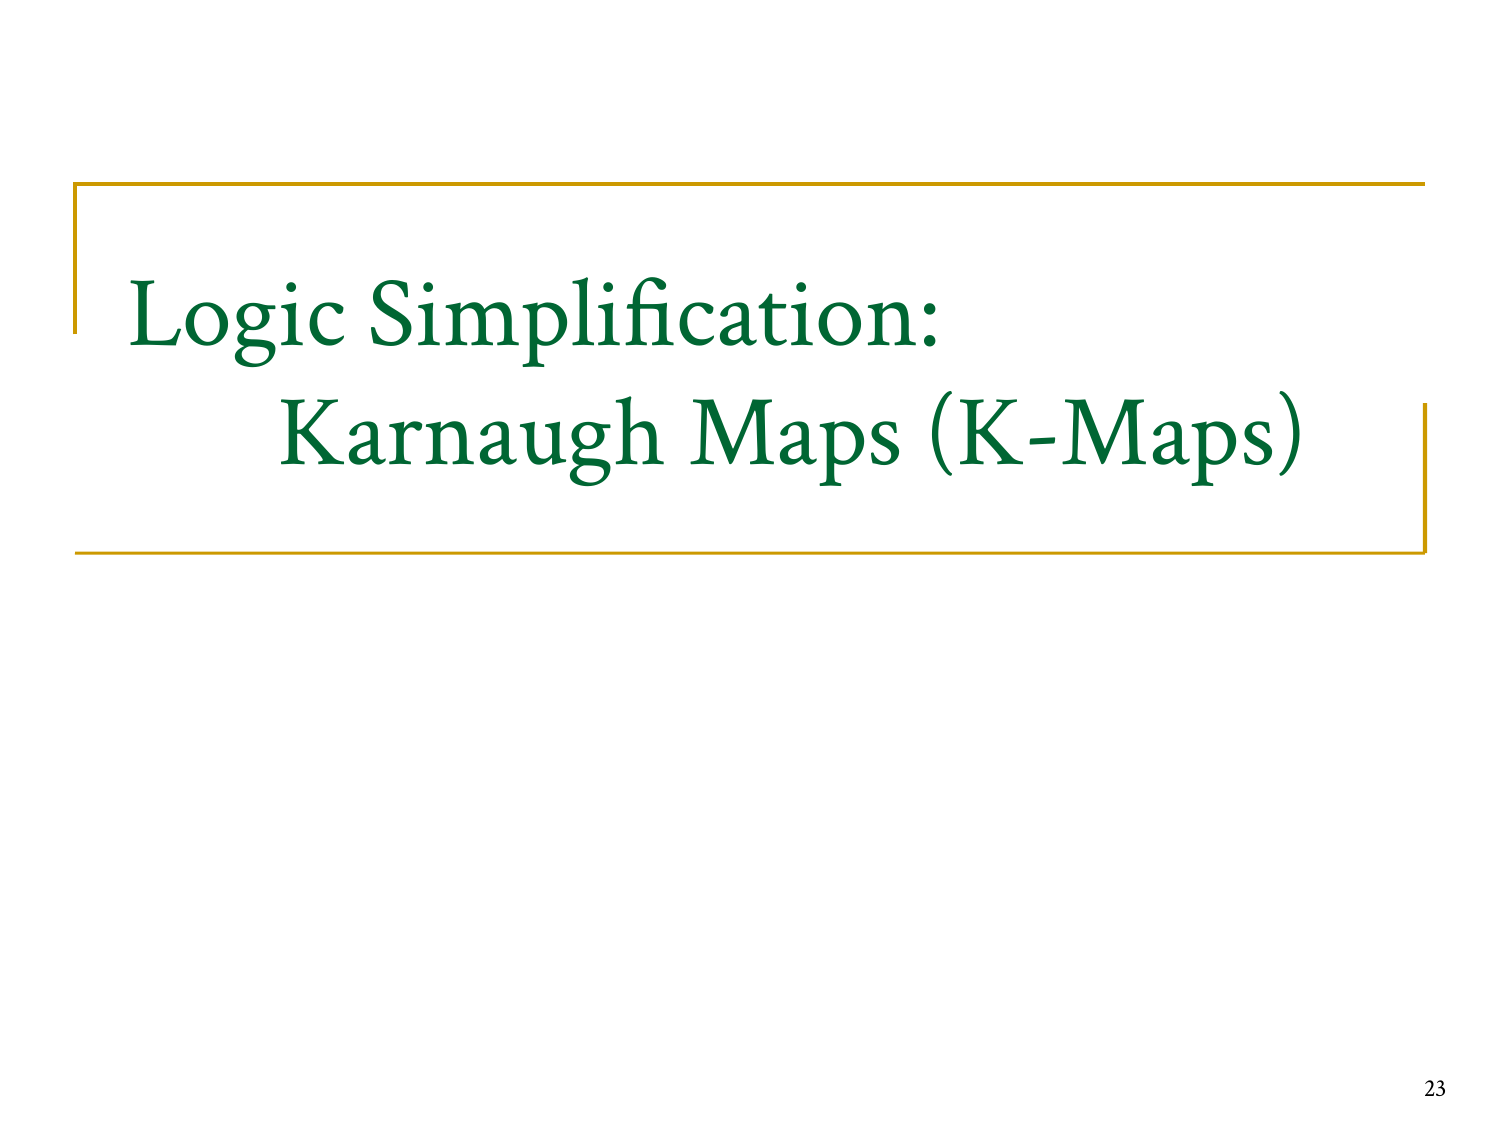

# Logic Simplification: Karnaugh Maps (K-Maps)

23